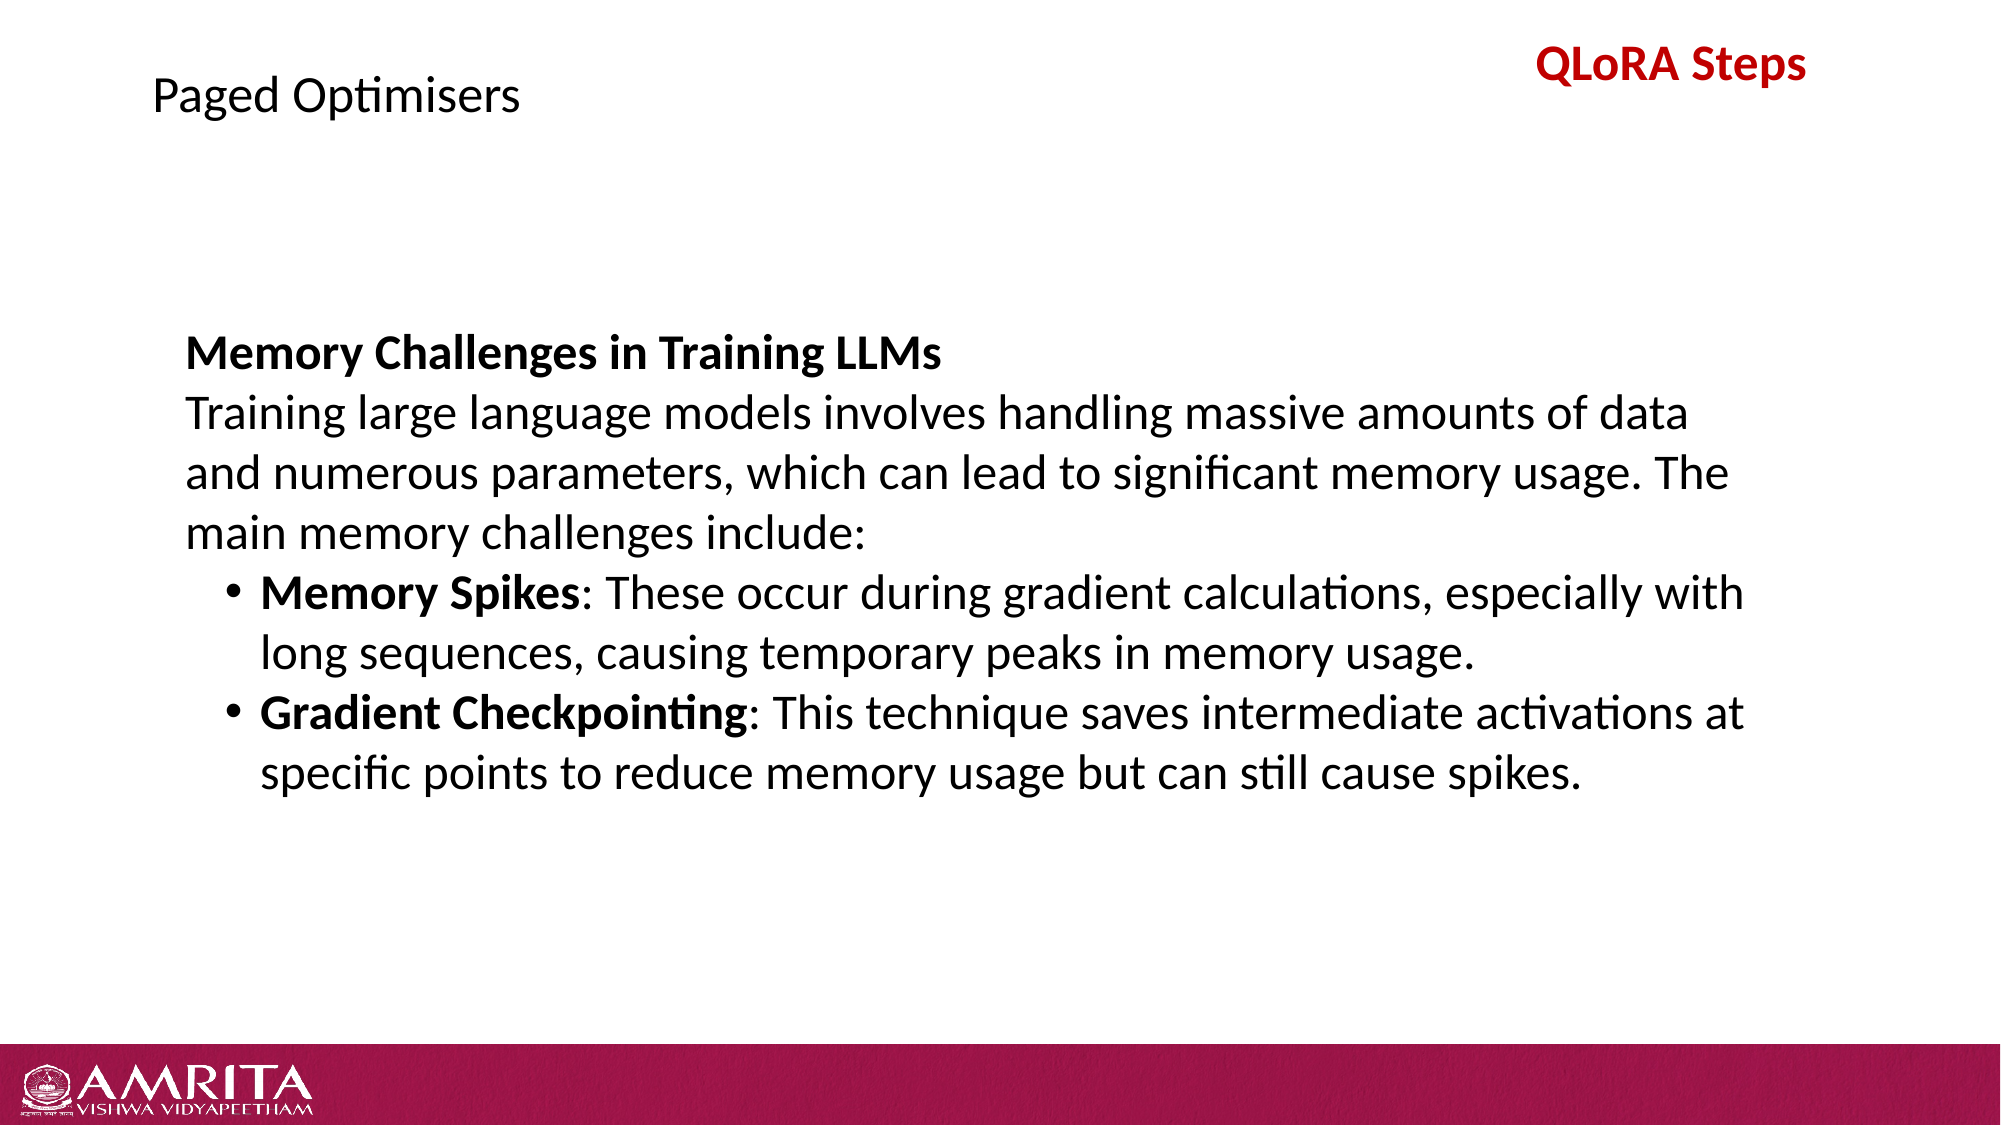

QLoRA Steps
# Paged Optimisers

Memory Challenges in Training LLMs
Training large language models involves handling massive amounts of data and numerous parameters, which can lead to significant memory usage. The main memory challenges include:
Memory Spikes: These occur during gradient calculations, especially with long sequences, causing temporary peaks in memory usage.
Gradient Checkpointing: This technique saves intermediate activations at specific points to reduce memory usage but can still cause spikes.